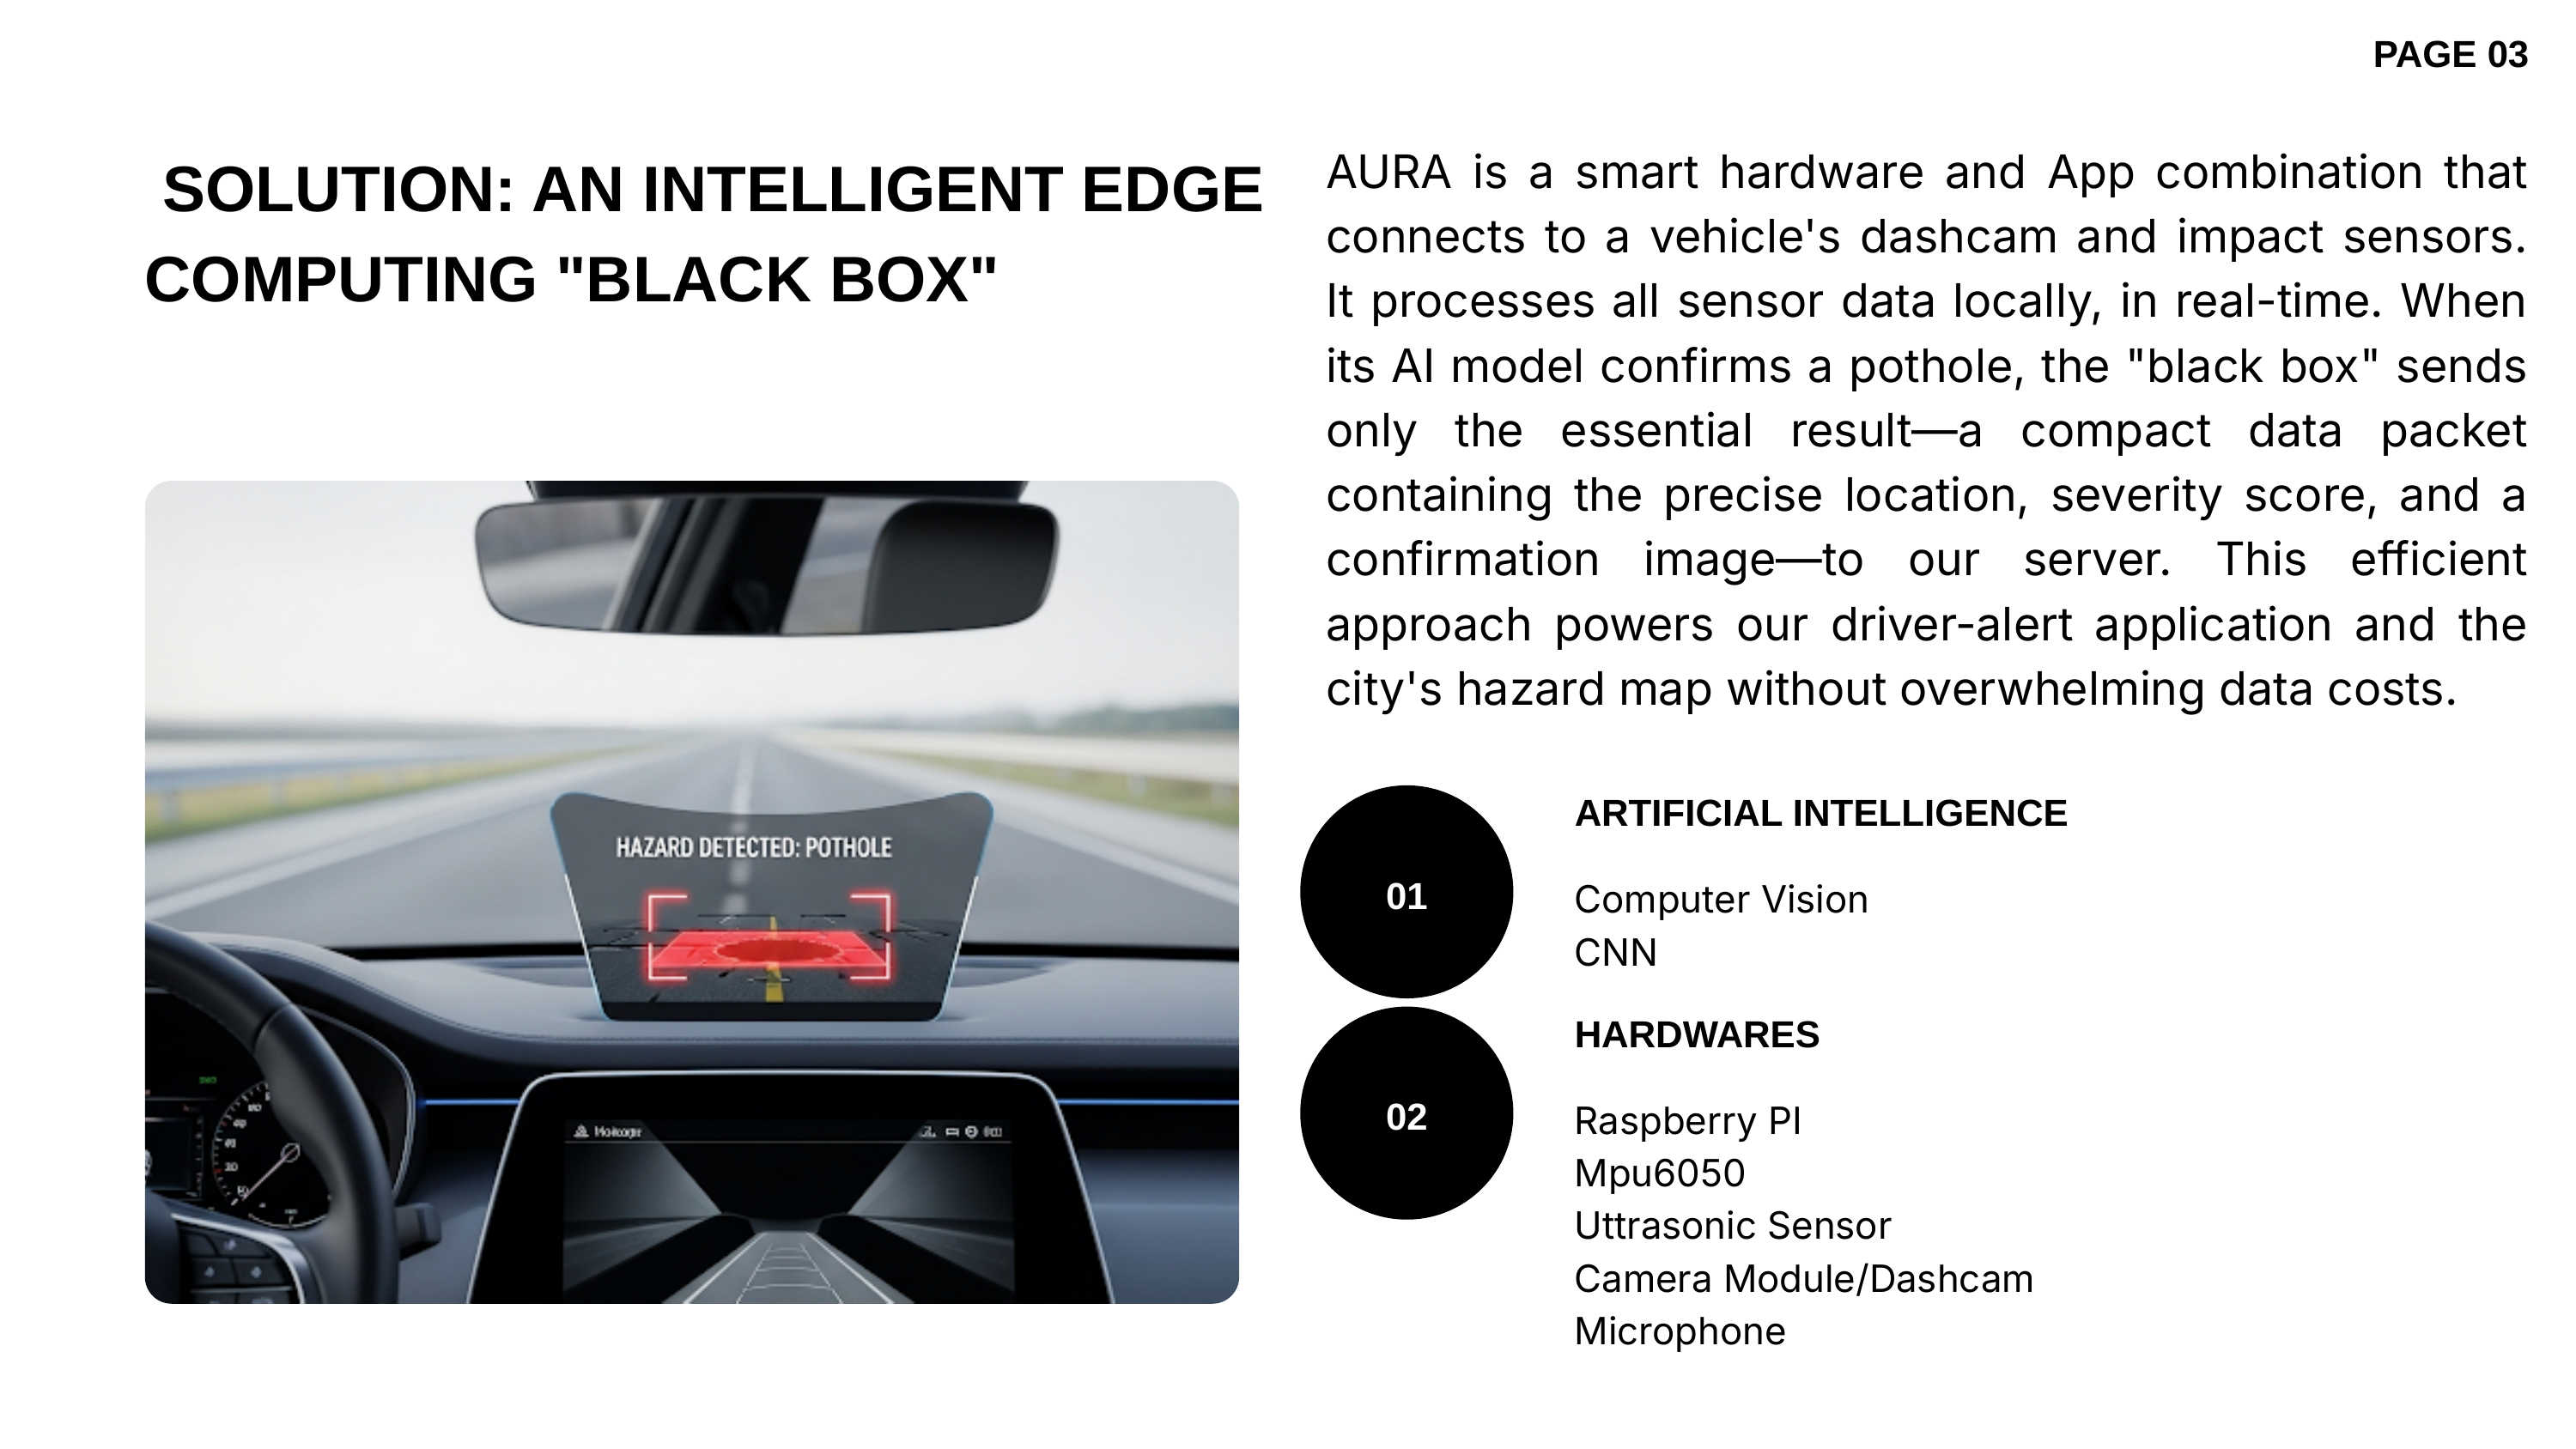

PAGE 03
AURA is a smart hardware and App combination that connects to a vehicle's dashcam and impact sensors. It processes all sensor data locally, in real-time. When its AI model confirms a pothole, the "black box" sends only the essential result—a compact data packet containing the precise location, severity score, and a confirmation image—to our server. This efficient approach powers our driver-alert application and the city's hazard map without overwhelming data costs.

 SOLUTION: AN INTELLIGENT EDGE COMPUTING "BLACK BOX"

ARTIFICIAL INTELLIGENCE
Computer Vision
CNN
01

HARDWARES
Raspberry PI
Mpu6050
Uttrasonic Sensor
Camera Module/Dashcam
Microphone
02